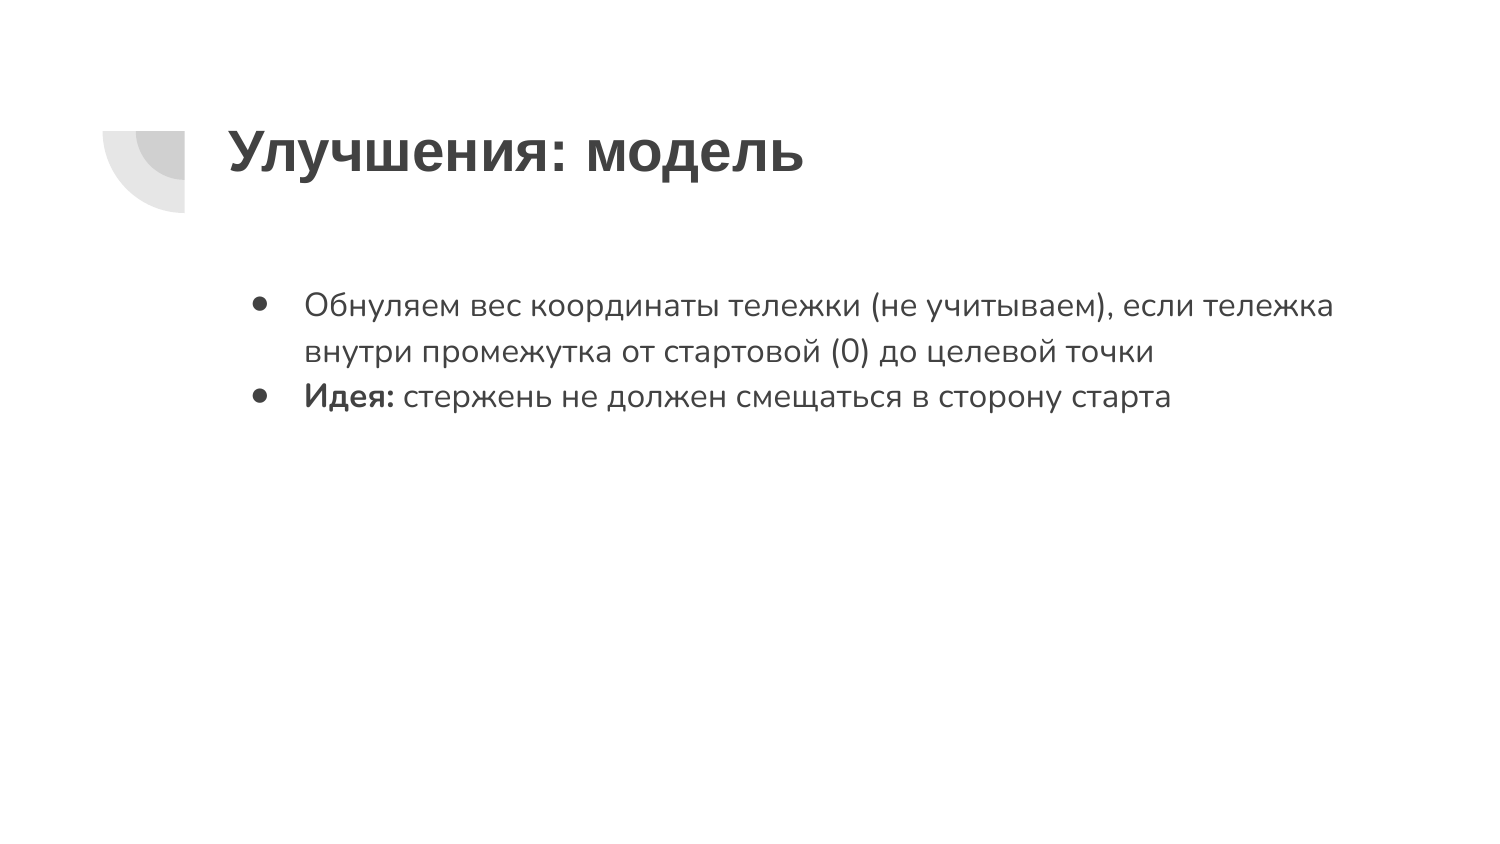

# Улучшения: модель
Обнуляем вес координаты тележки (не учитываем), если тележка внутри промежутка от стартовой (0) до целевой точки
Идея: стержень не должен смещаться в сторону старта